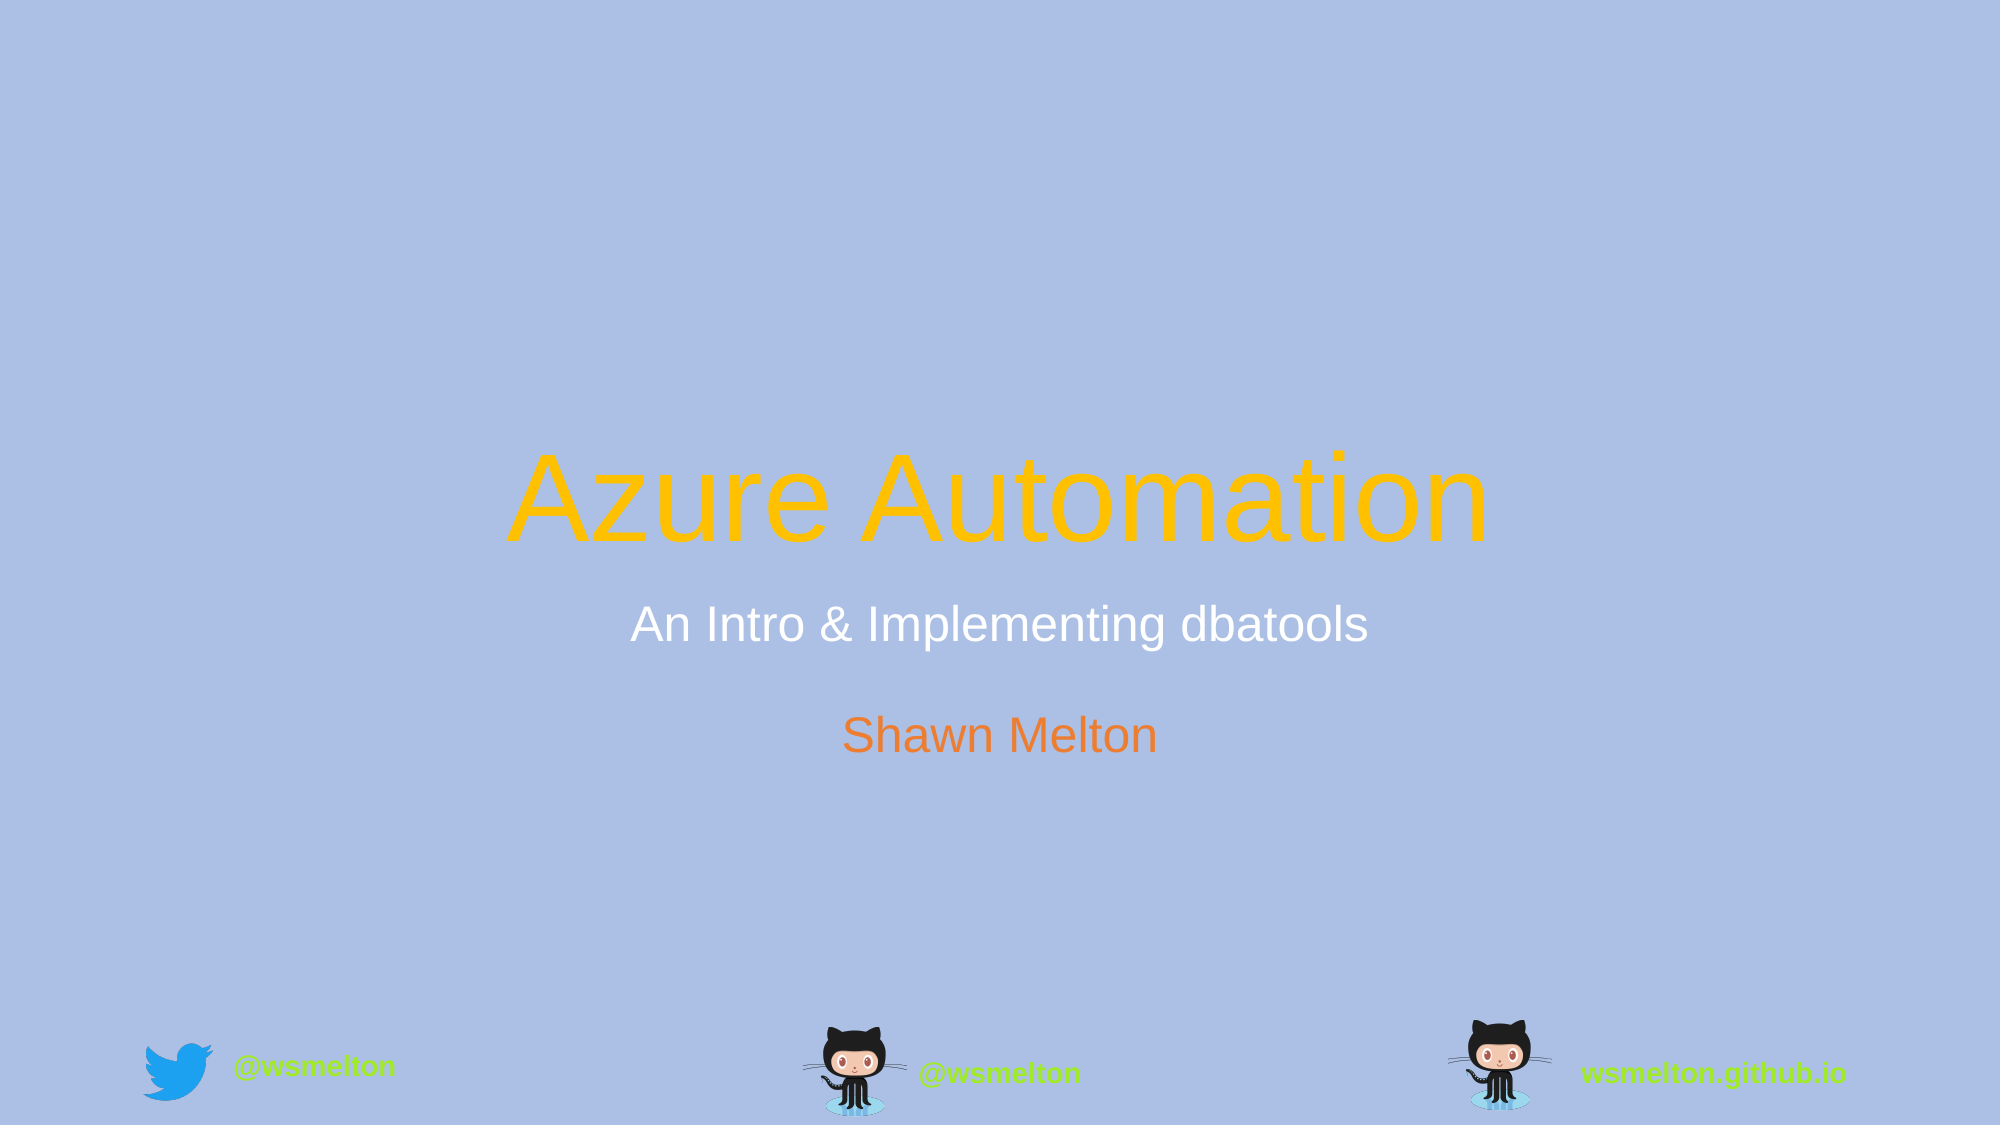

# Azure Automation
An Intro & Implementing dbatools
Shawn Melton